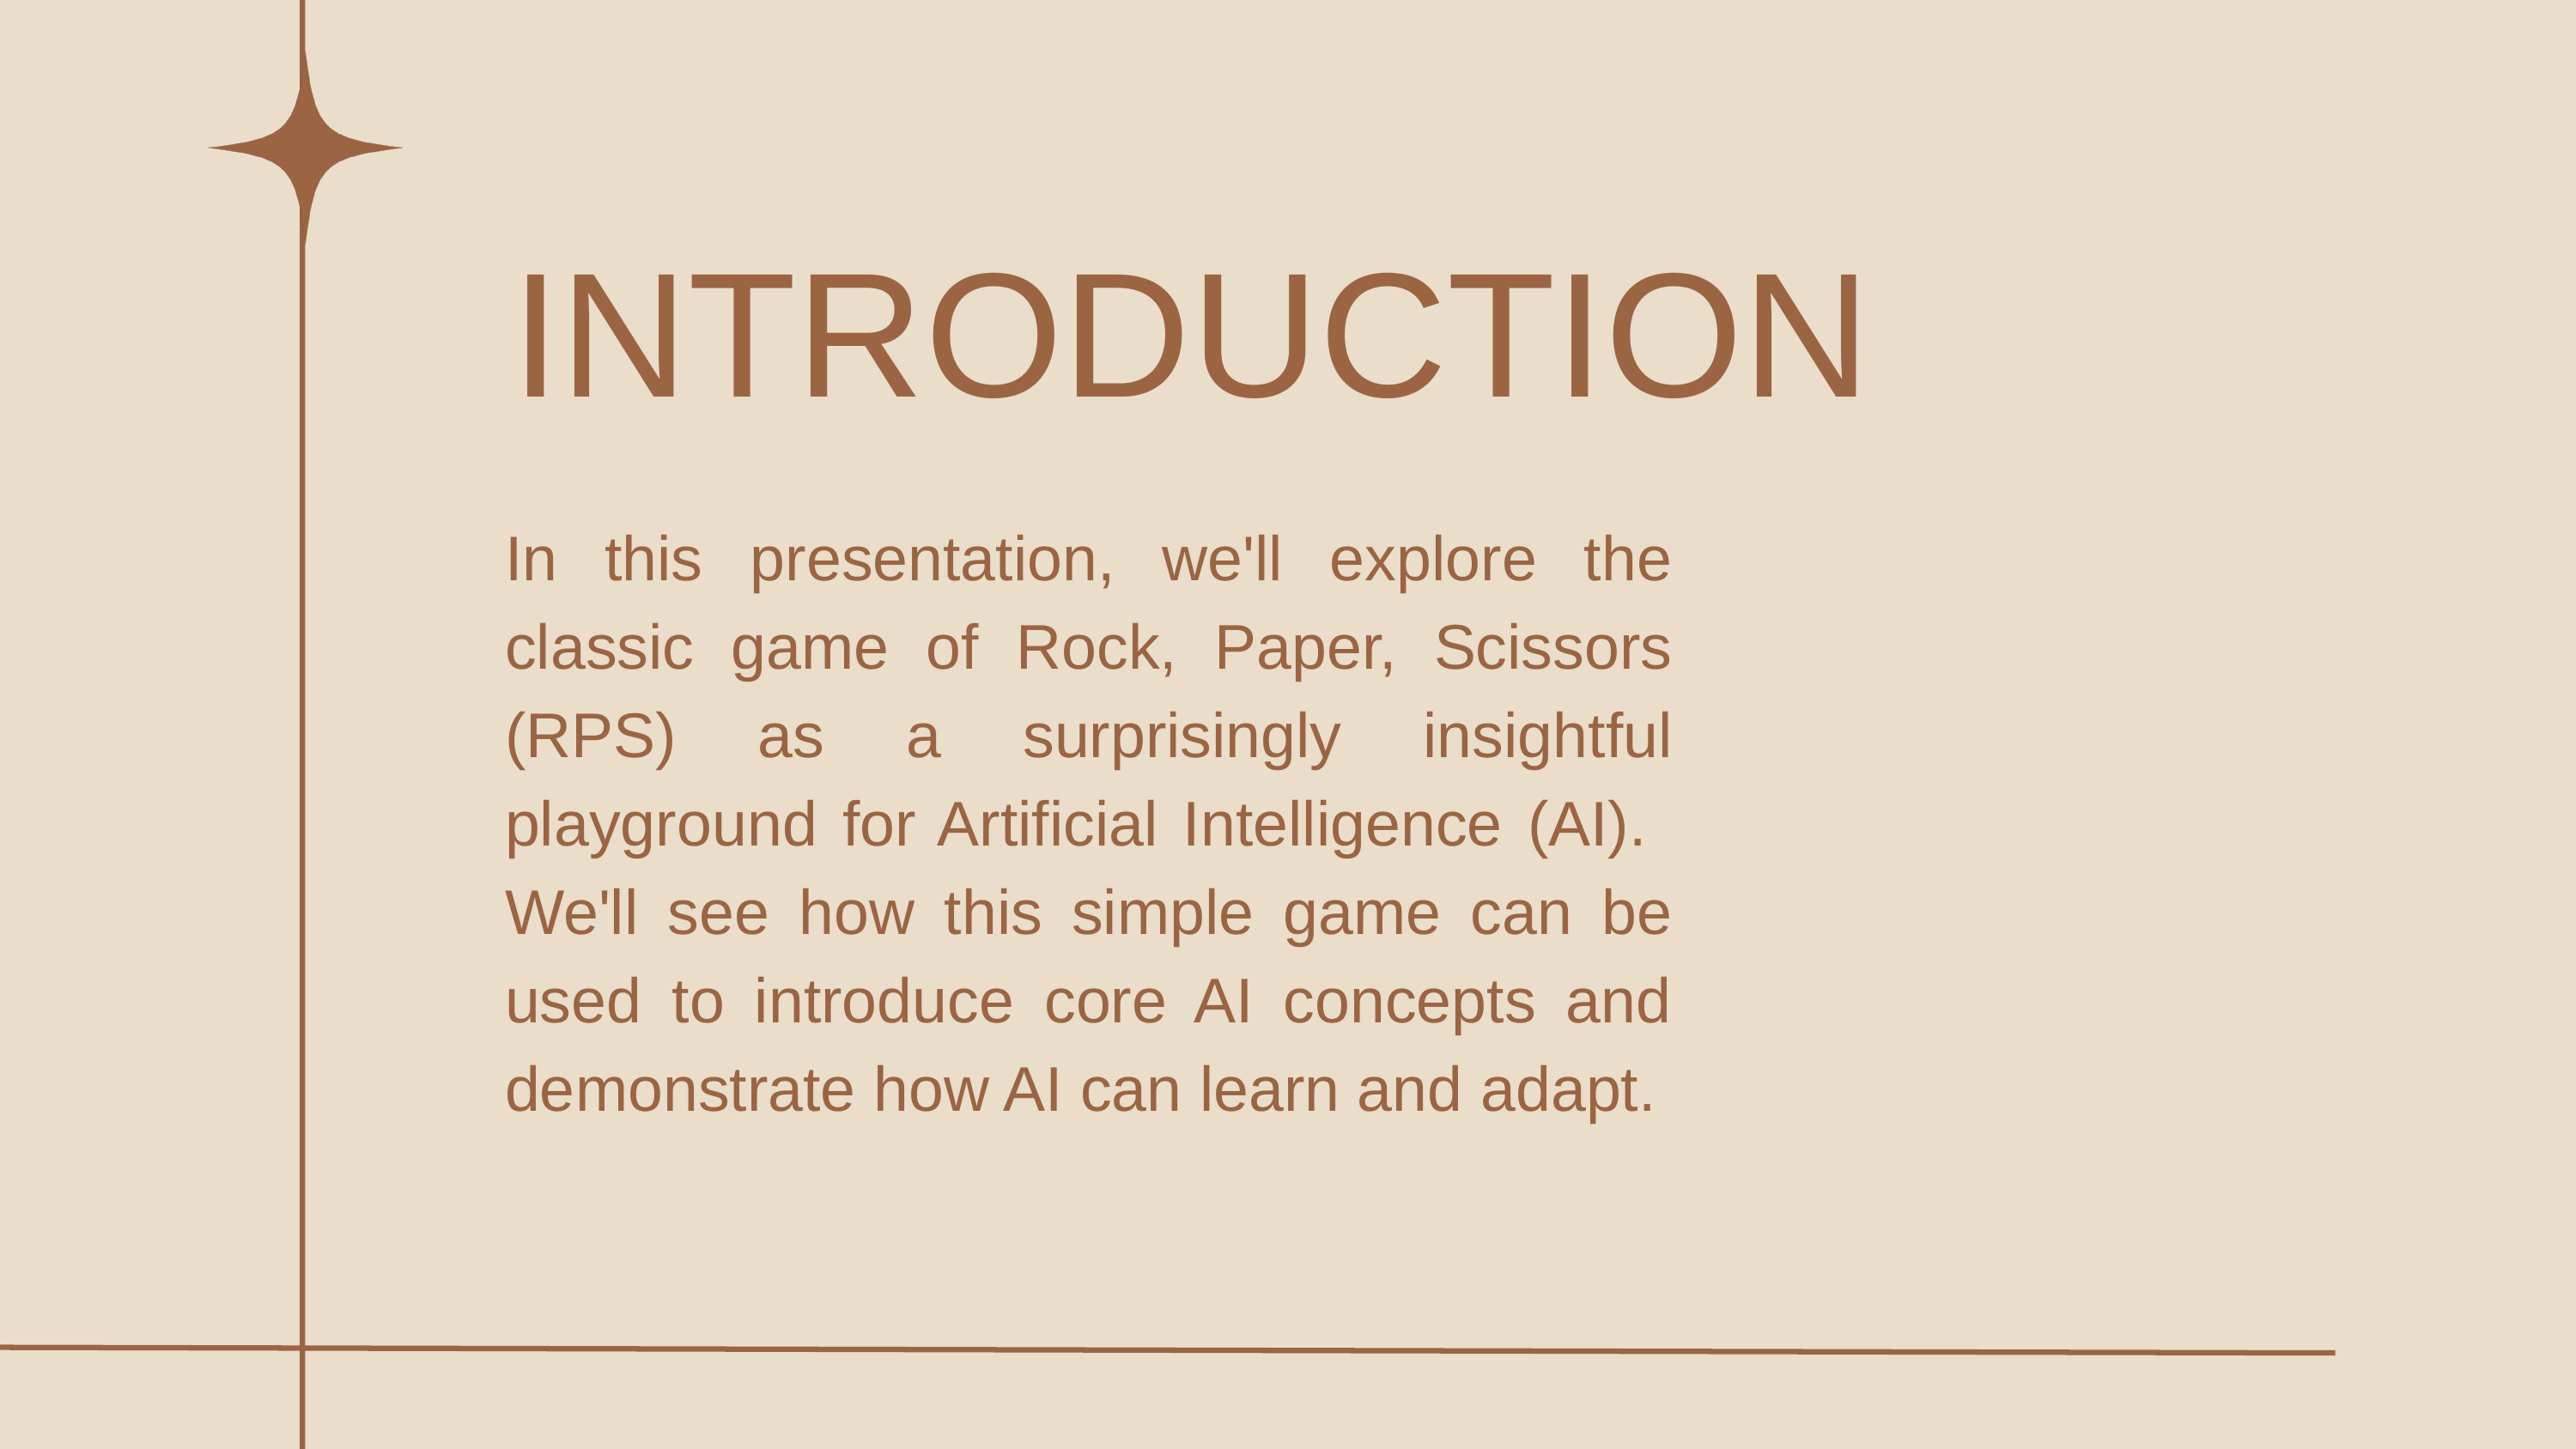

INTRODUCTION
In this presentation, we'll explore the classic game of Rock, Paper, Scissors (RPS) as a surprisingly insightful playground for Artificial Intelligence (AI).  We'll see how this simple game can be used to introduce core AI concepts and demonstrate how AI can learn and adapt.